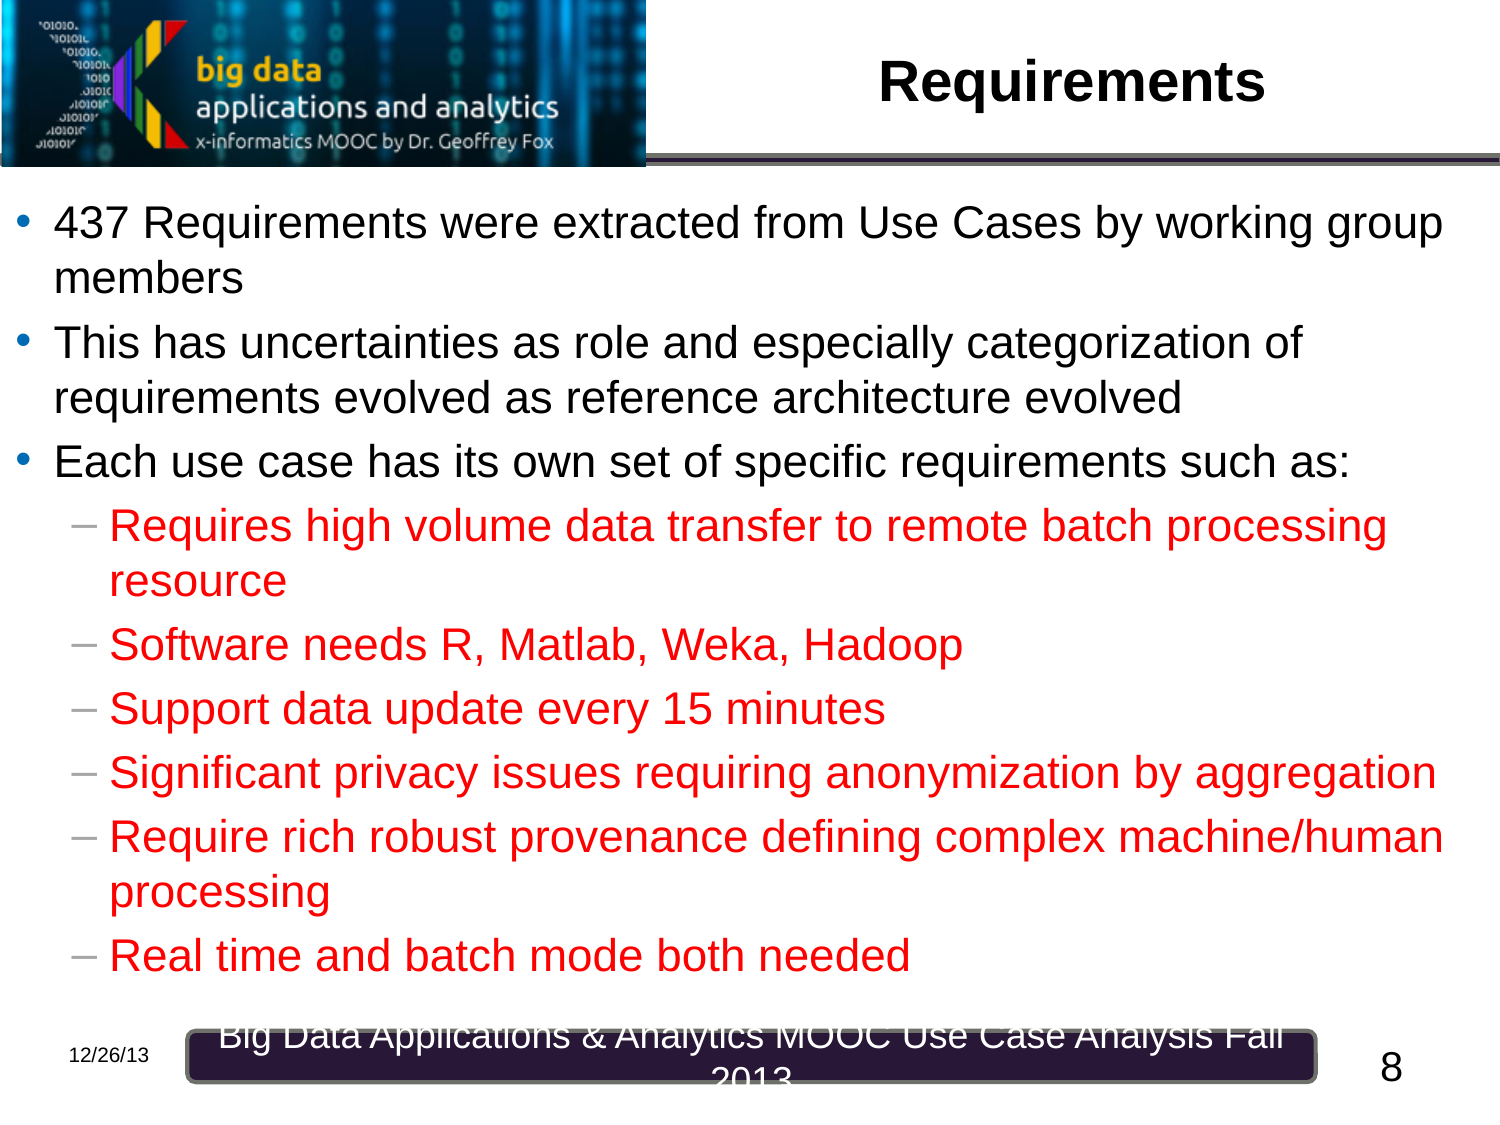

# Requirements
437 Requirements were extracted from Use Cases by working group members
This has uncertainties as role and especially categorization of requirements evolved as reference architecture evolved
Each use case has its own set of specific requirements such as:
Requires high volume data transfer to remote batch processing resource
Software needs R, Matlab, Weka, Hadoop
Support data update every 15 minutes
Significant privacy issues requiring anonymization by aggregation
Require rich robust provenance defining complex machine/human processing
Real time and batch mode both needed
8